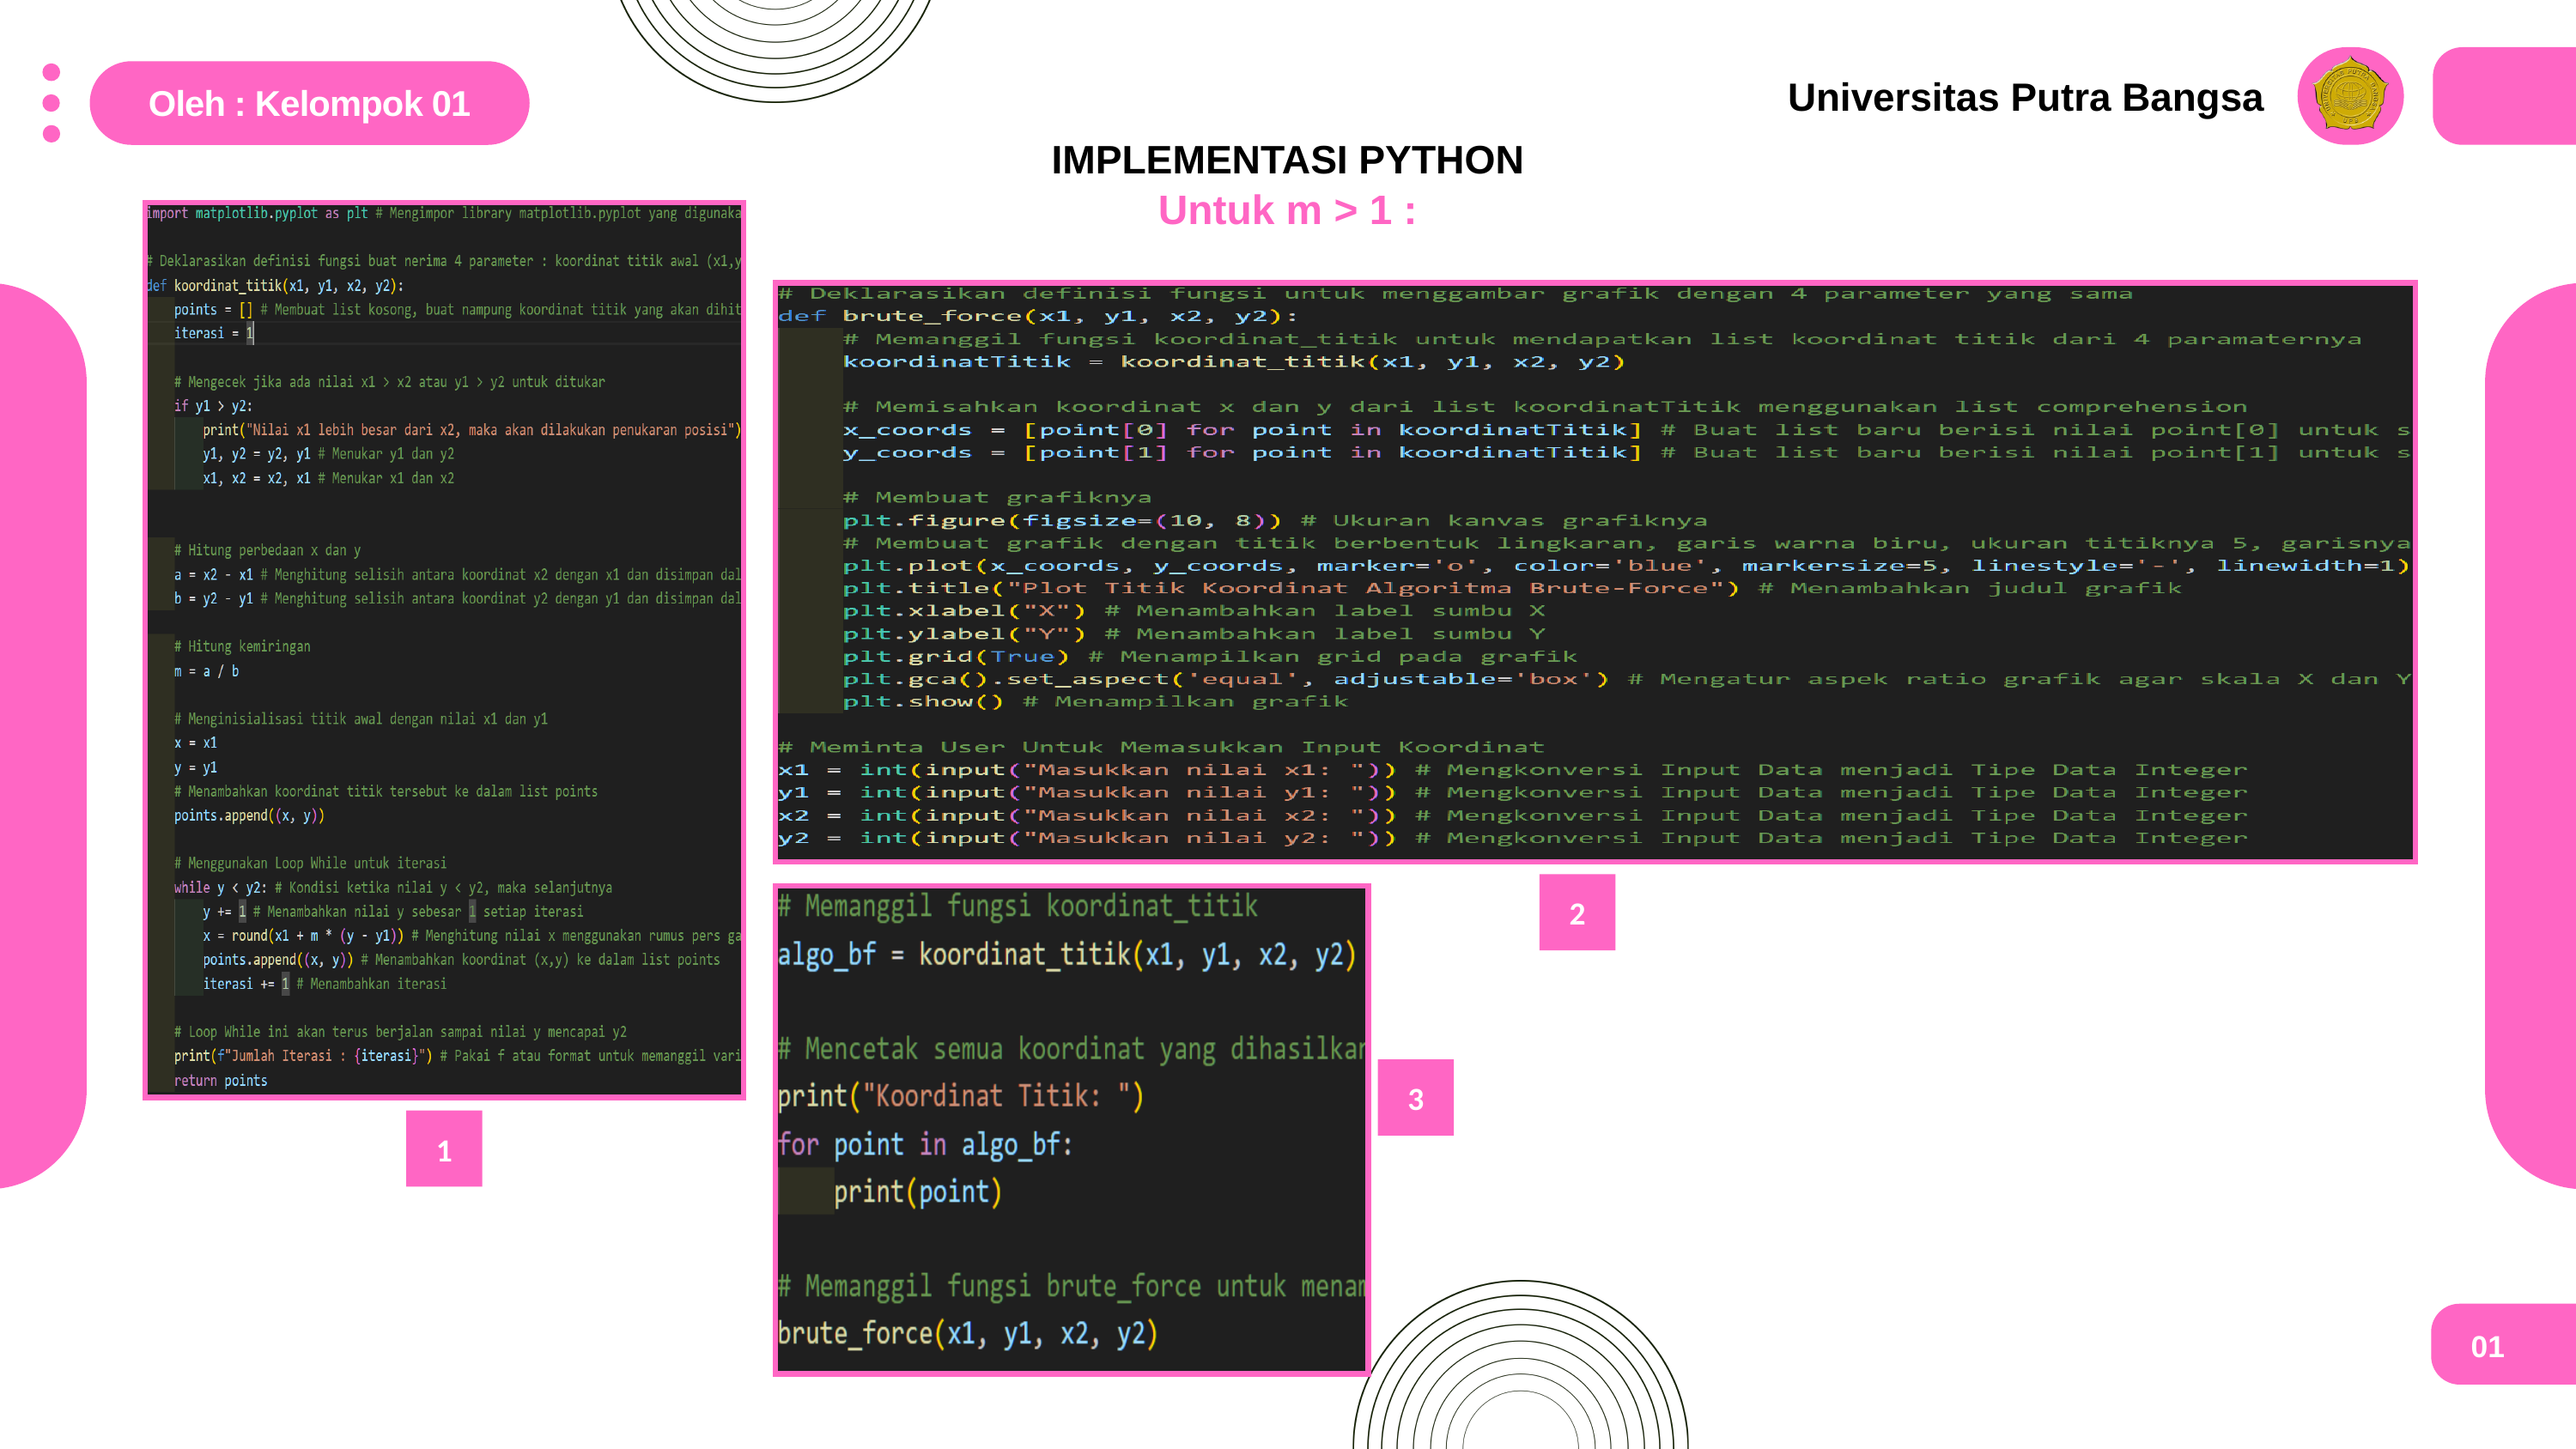

Universitas Putra Bangsa

Oleh : Kelompok 01

IMPLEMENTASI PYTHON
Untuk m > 1 :

2

3
1

01